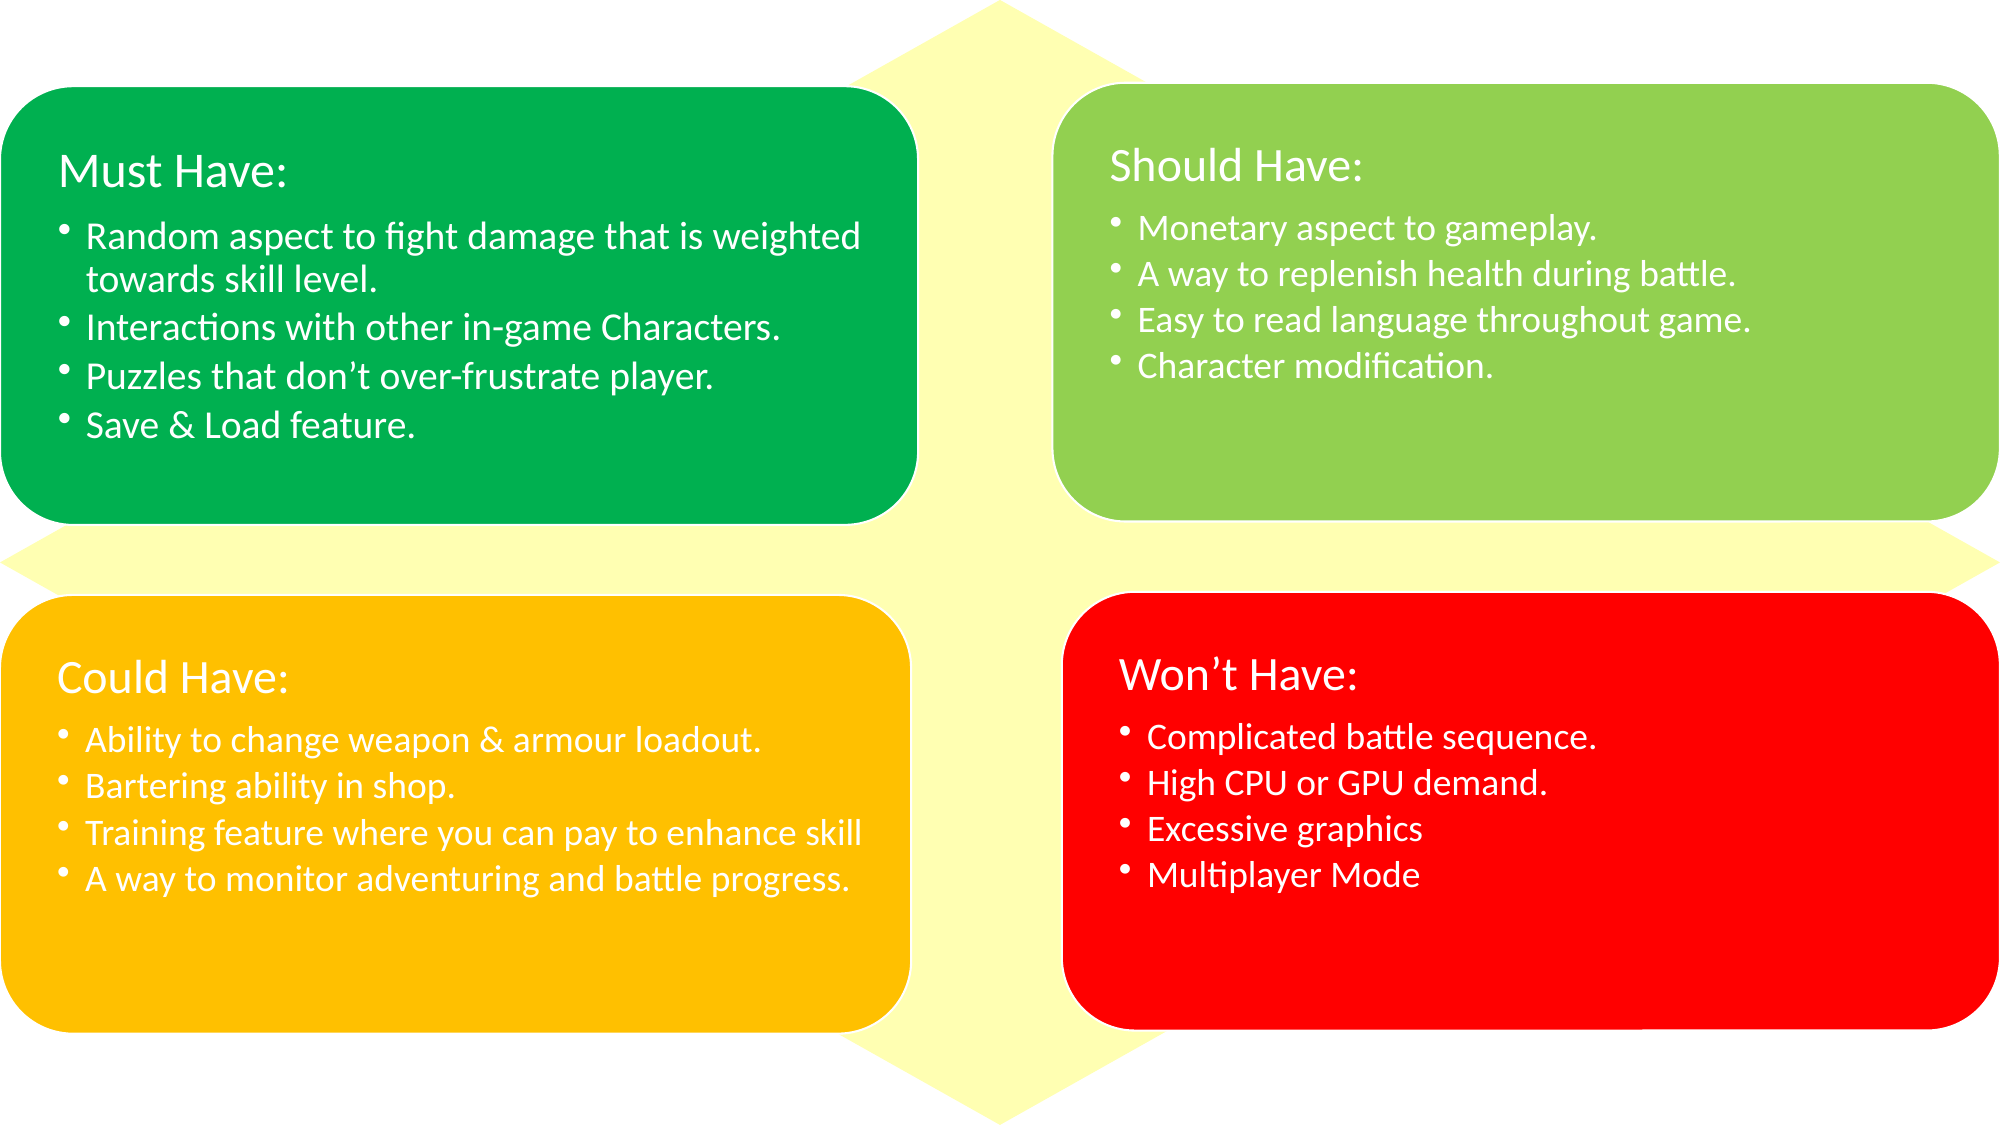

Must Have:
Random aspect to fight damage that is weighted towards skill level.
Interactions with other in-game Characters.
Puzzles that don’t over-frustrate player.
Save & Load feature.
Should Have:
Monetary aspect to gameplay.
A way to replenish health during battle.
Easy to read language throughout game.
Character modification.
Could Have:
Ability to change weapon & armour loadout.
Bartering ability in shop.
Training feature where you can pay to enhance skill
A way to monitor adventuring and battle progress.
Won’t Have:
Complicated battle sequence.
High CPU or GPU demand.
Excessive graphics
Multiplayer Mode